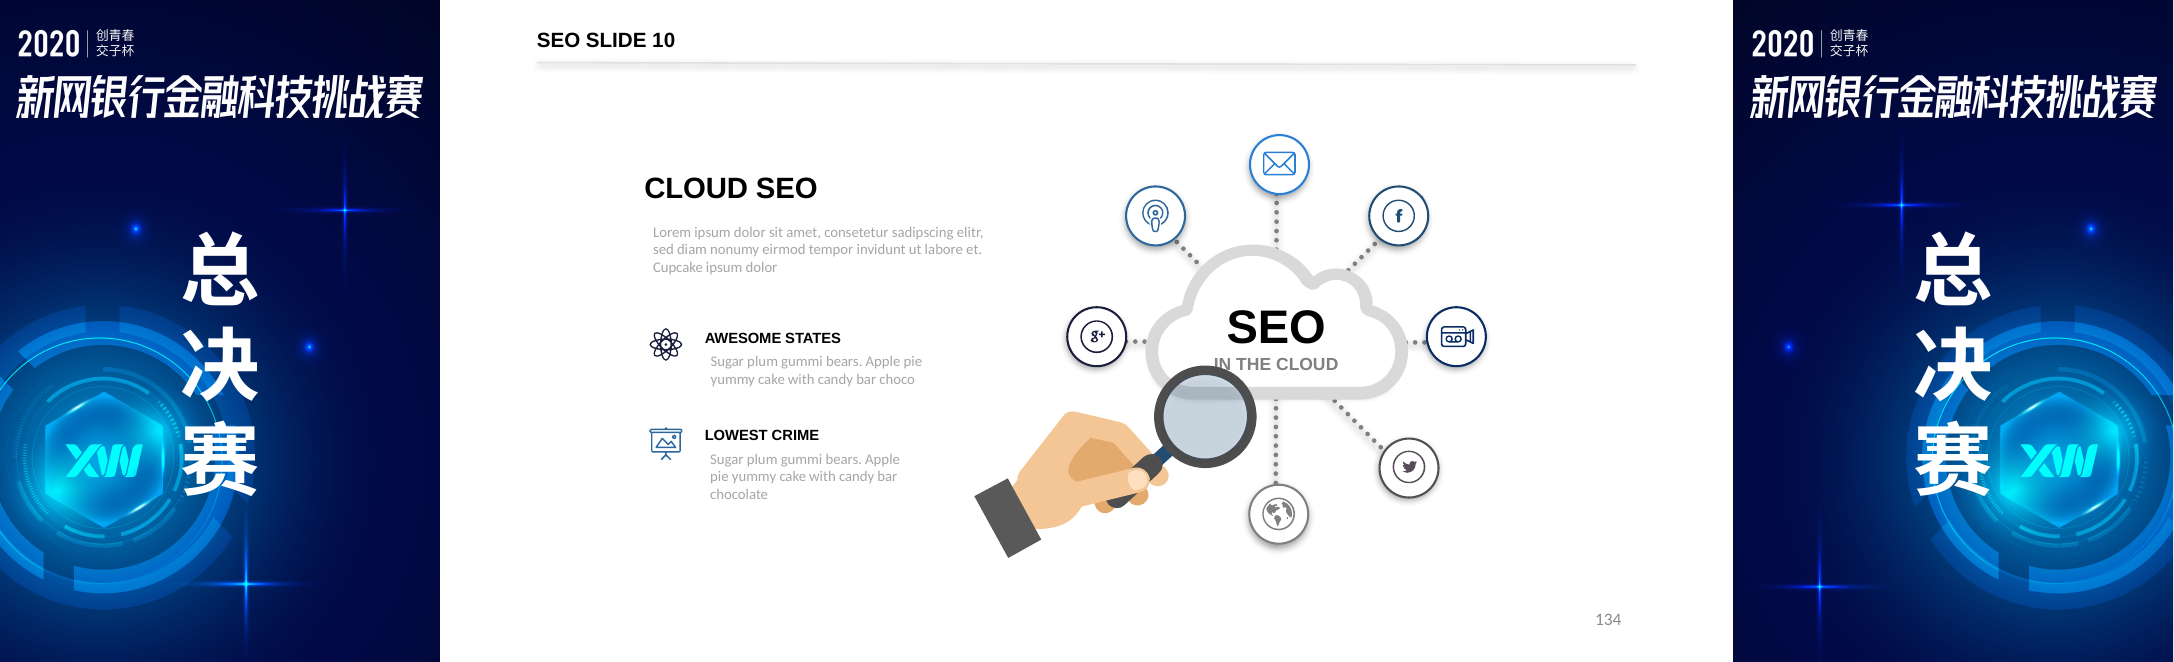

# SEO SLIDE 10

CLOUD SEO

Lorem ipsum dolor sit amet, consetetur sadipscing elitr, sed diam nonumy eirmod tempor invidunt ut labore et. Cupcake ipsum dolor

SEO
IN THE CLOUD

AWESOME STATES

Sugar plum gummi bears. Apple pie yummy cake with candy bar choco

LOWEST CRIME

Sugar plum gummi bears. Apple pie yummy cake with candy bar chocolate

134